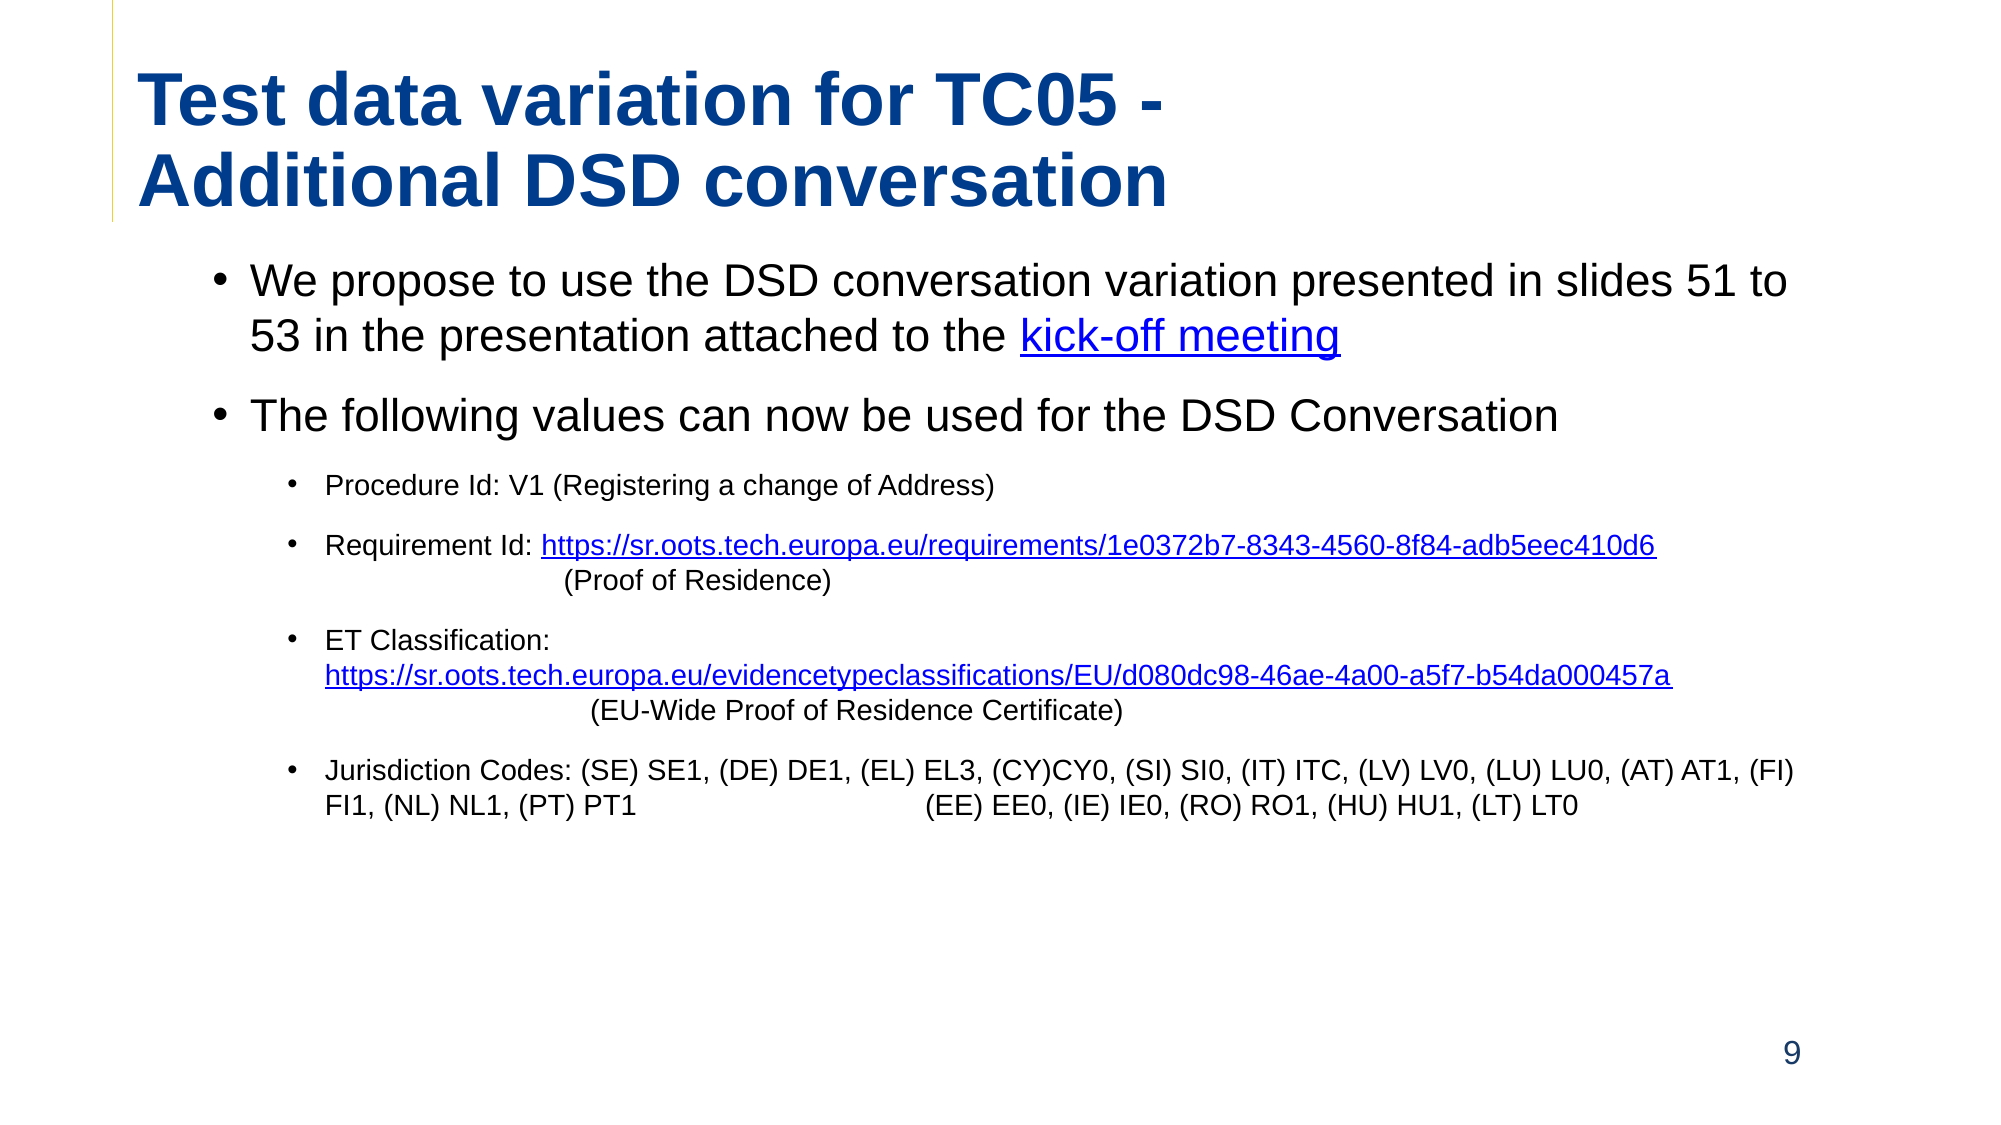

# Test data variation for TC05 - Additional DSD conversation
We propose to use the DSD conversation variation presented in slides 51 to 53 in the presentation attached to the kick-off meeting
The following values can now be used for the DSD Conversation
Procedure Id: V1 (Registering a change of Address)
Requirement Id: https://sr.oots.tech.europa.eu/requirements/1e0372b7-8343-4560-8f84-adb5eec410d6
                             (Proof of Residence)
ET Classification: https://sr.oots.tech.europa.eu/evidencetypeclassifications/EU/d080dc98-46ae-4a00-a5f7-b54da000457a
	              (EU-Wide Proof of Residence Certificate)
Jurisdiction Codes: (SE) SE1, (DE) DE1, (EL) EL3, (CY)CY0, (SI) SI0, (IT) ITC, (LV) LV0, (LU) LU0, (AT) AT1, (FI) FI1, (NL) NL1, (PT) PT1                                   (EE) EE0, (IE) IE0, (RO) RO1, (HU) HU1, (LT) LT0

9